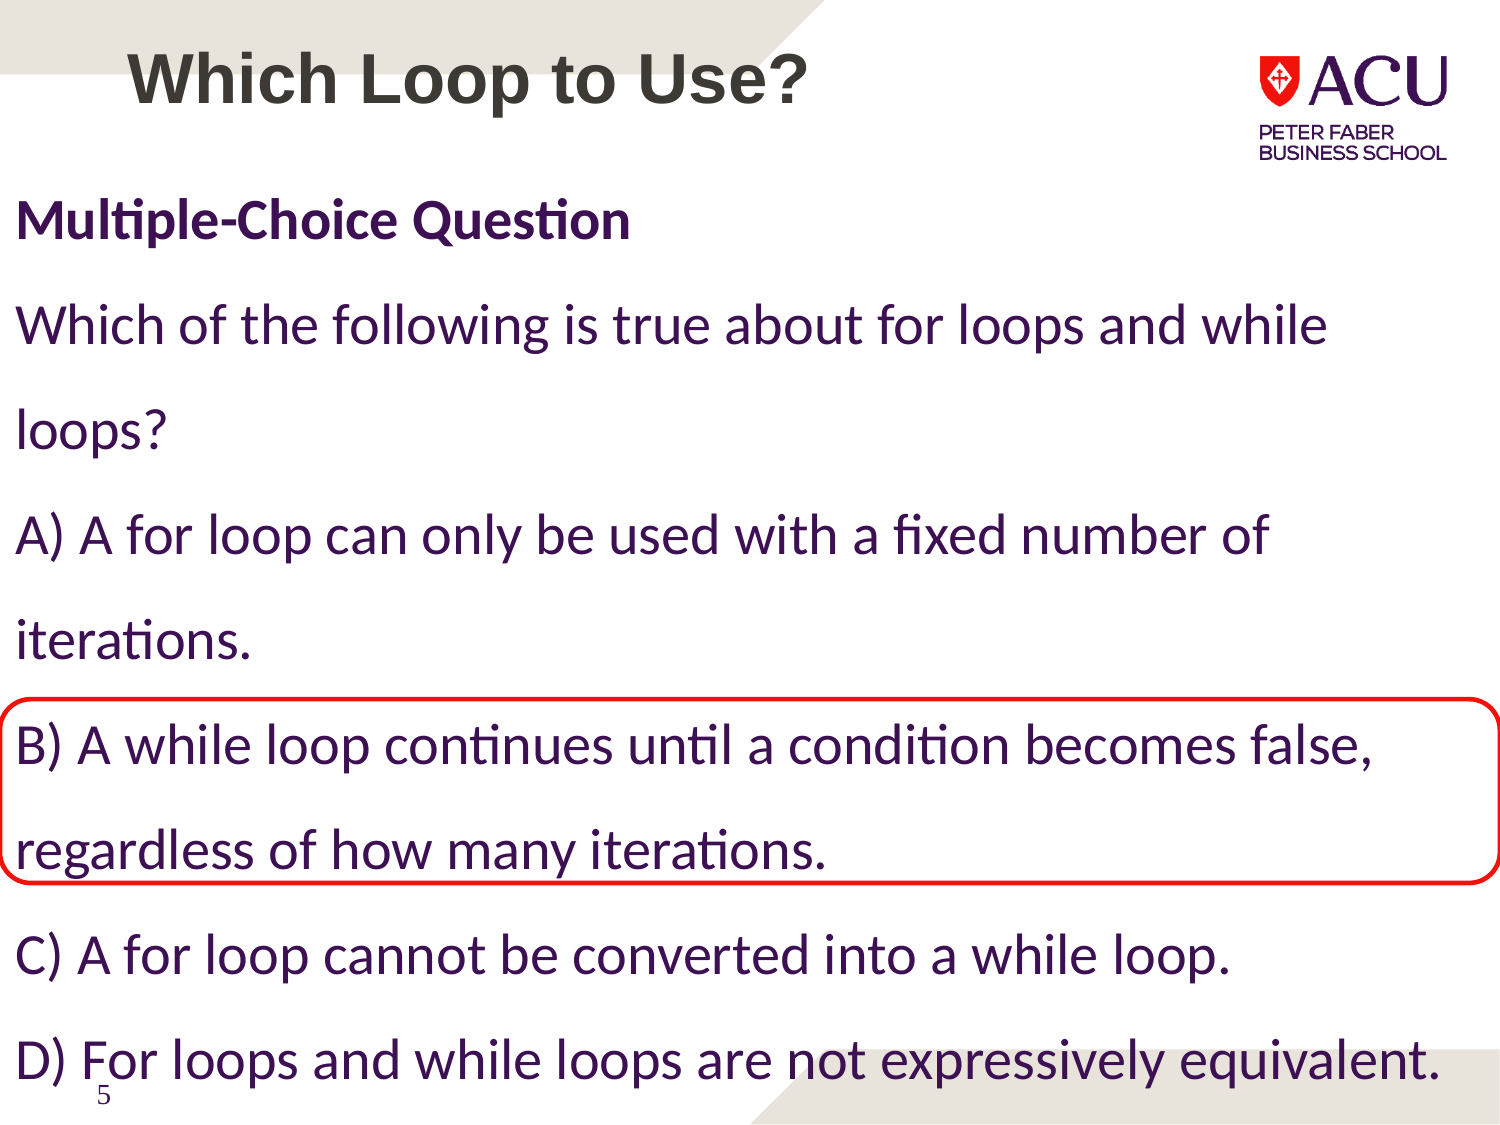

# Which Loop to Use?
Multiple-Choice Question
Which of the following is true about for loops and while loops?
A) A for loop can only be used with a fixed number of iterations.
B) A while loop continues until a condition becomes false, regardless of how many iterations.
C) A for loop cannot be converted into a while loop.
D) For loops and while loops are not expressively equivalent.

5